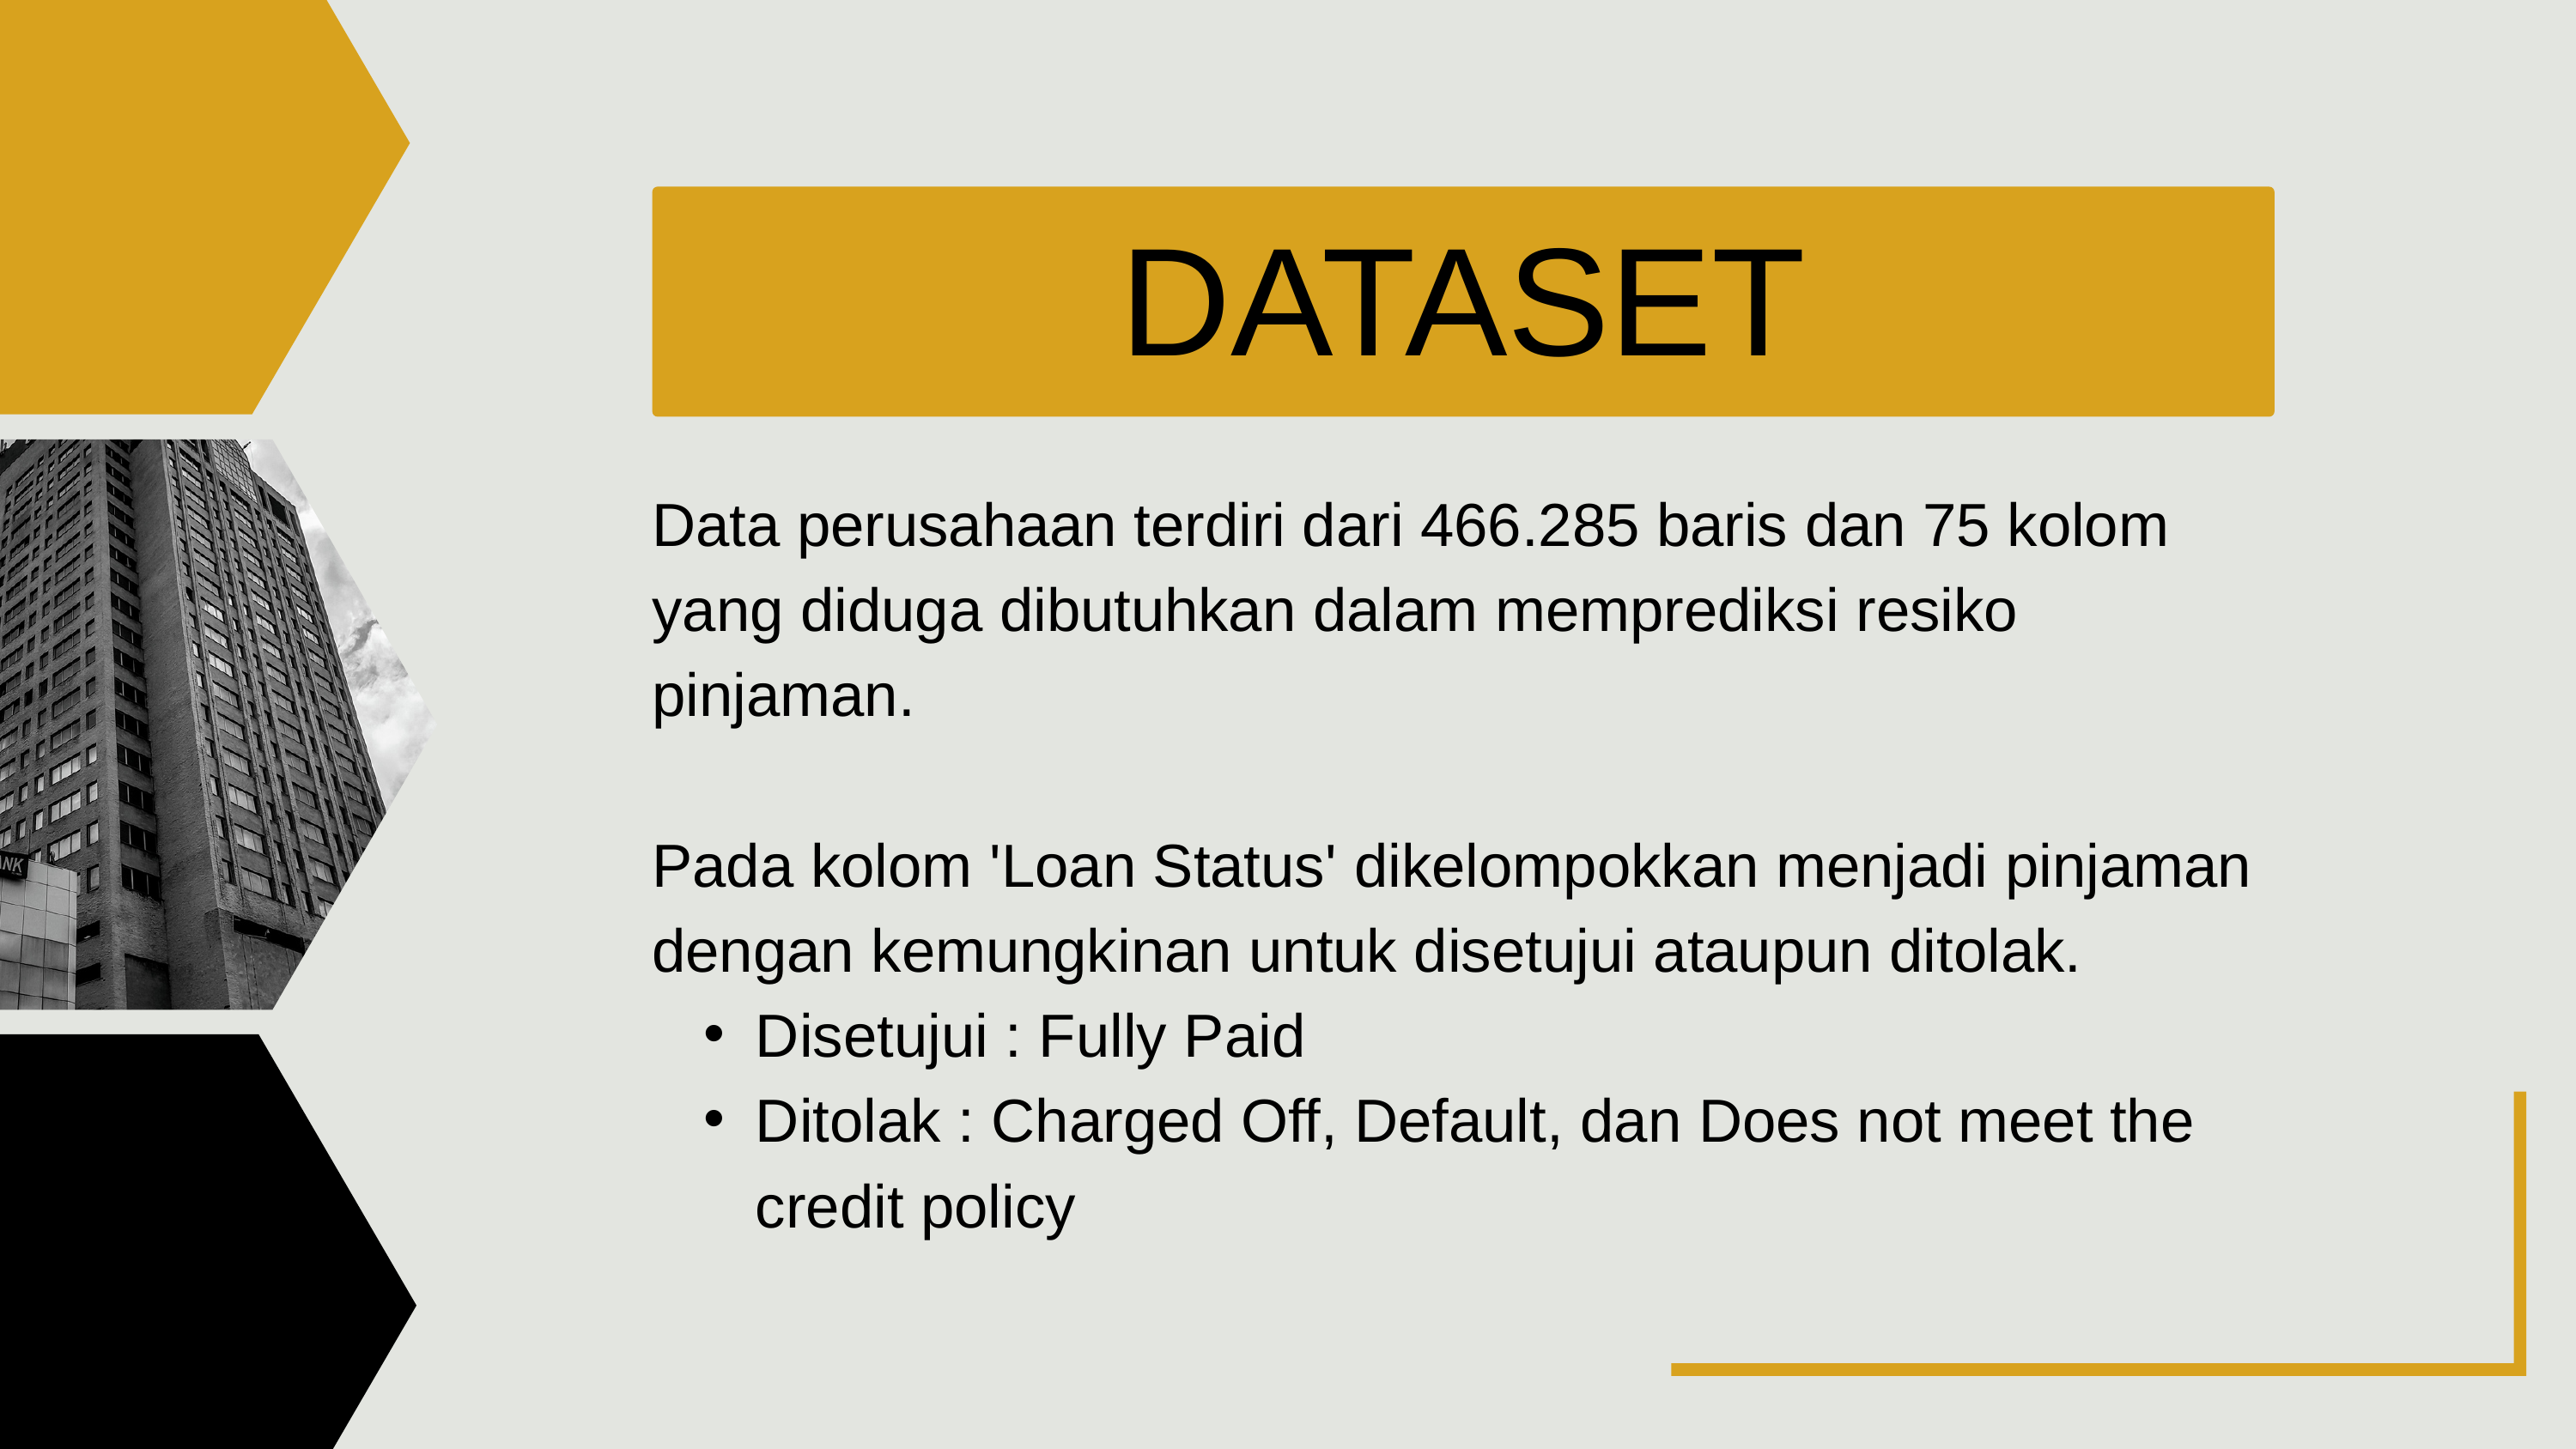

DATASET

Data perusahaan terdiri dari 466.285 baris dan 75 kolom yang diduga dibutuhkan dalam memprediksi resiko pinjaman.

Pada kolom 'Loan Status' dikelompokkan menjadi pinjaman dengan kemungkinan untuk disetujui ataupun ditolak.
Disetujui : Fully Paid
Ditolak : Charged Off, Default, dan Does not meet the credit policy